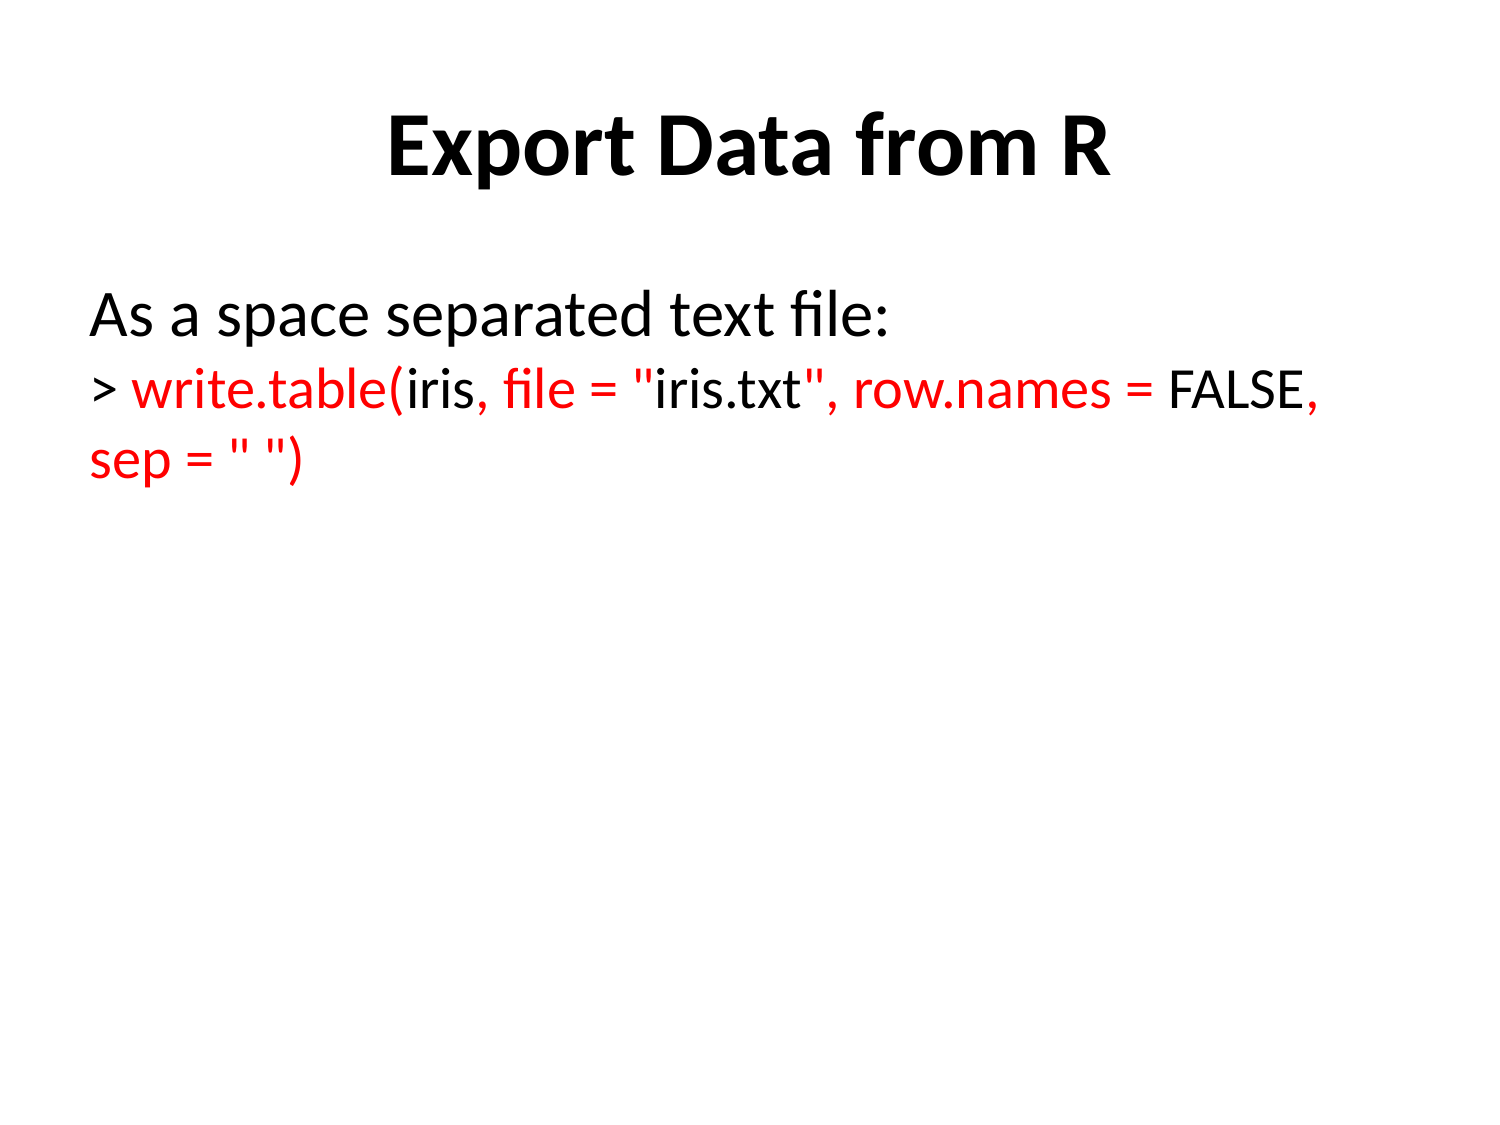

Export Data from R
As a space separated text file:
> write.table(iris, file = "iris.txt", row.names = FALSE, sep = " ")